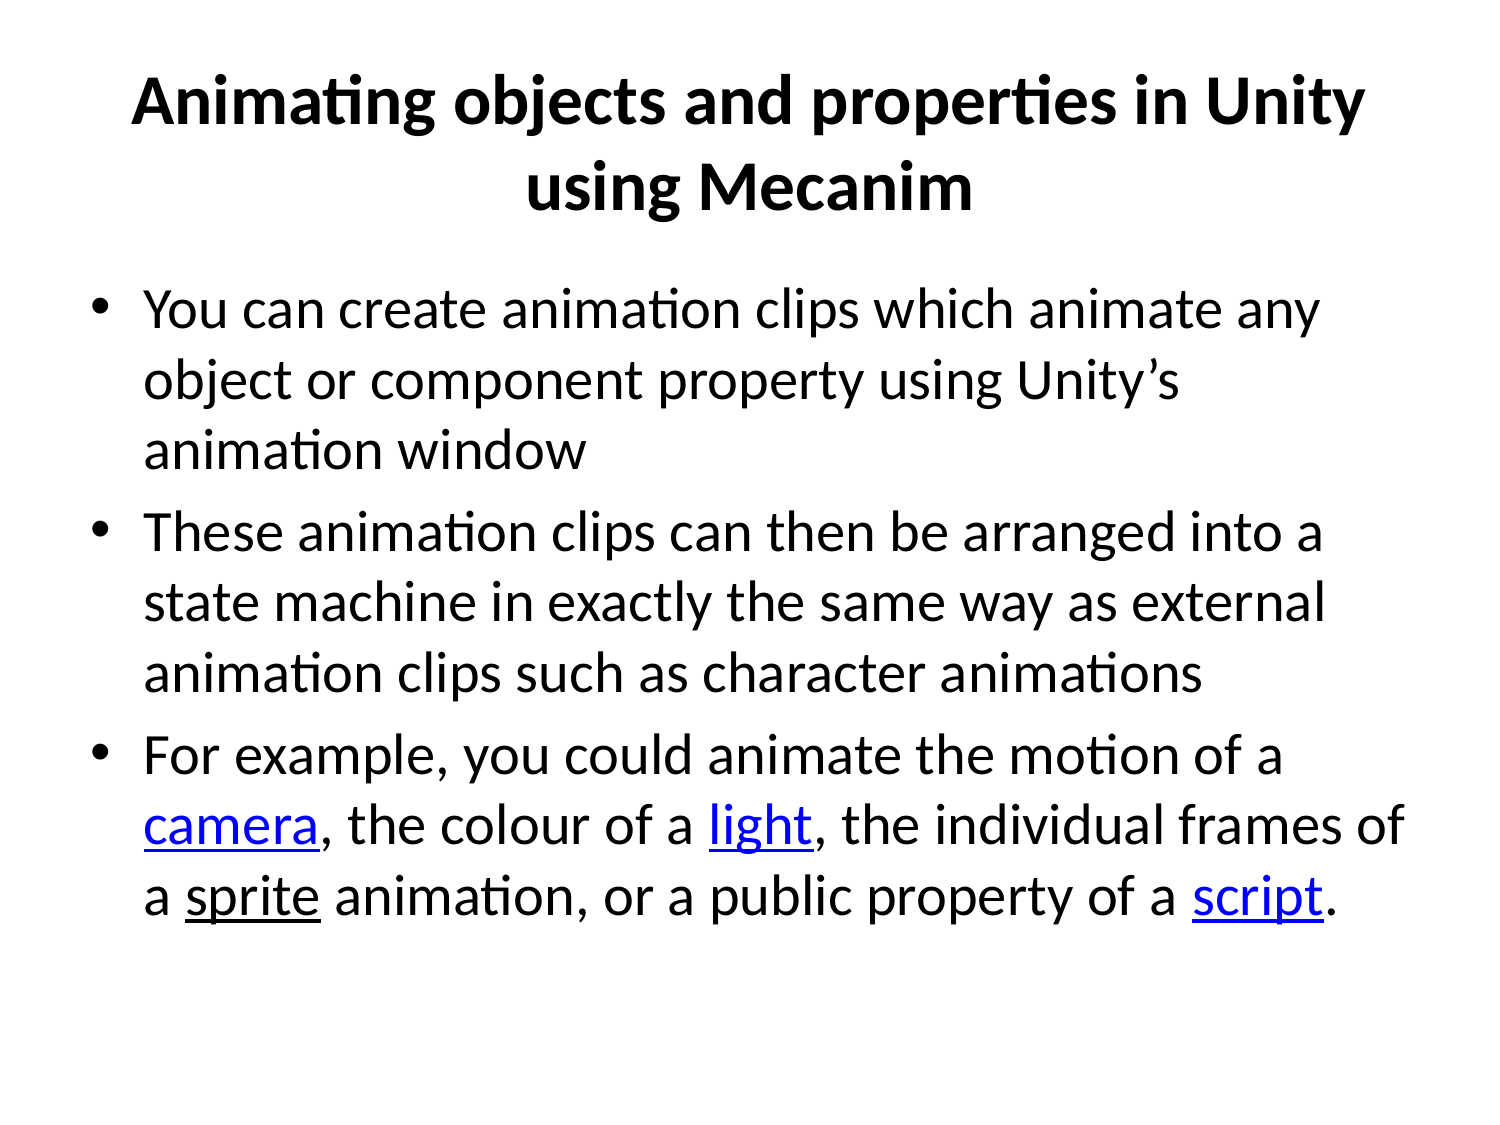

# Animating objects and properties in Unity using Mecanim
You can create animation clips which animate any object or component property using Unity’s animation window
These animation clips can then be arranged into a state machine in exactly the same way as external animation clips such as character animations
For example, you could animate the motion of a camera, the colour of a light, the individual frames of a sprite animation, or a public property of a script.